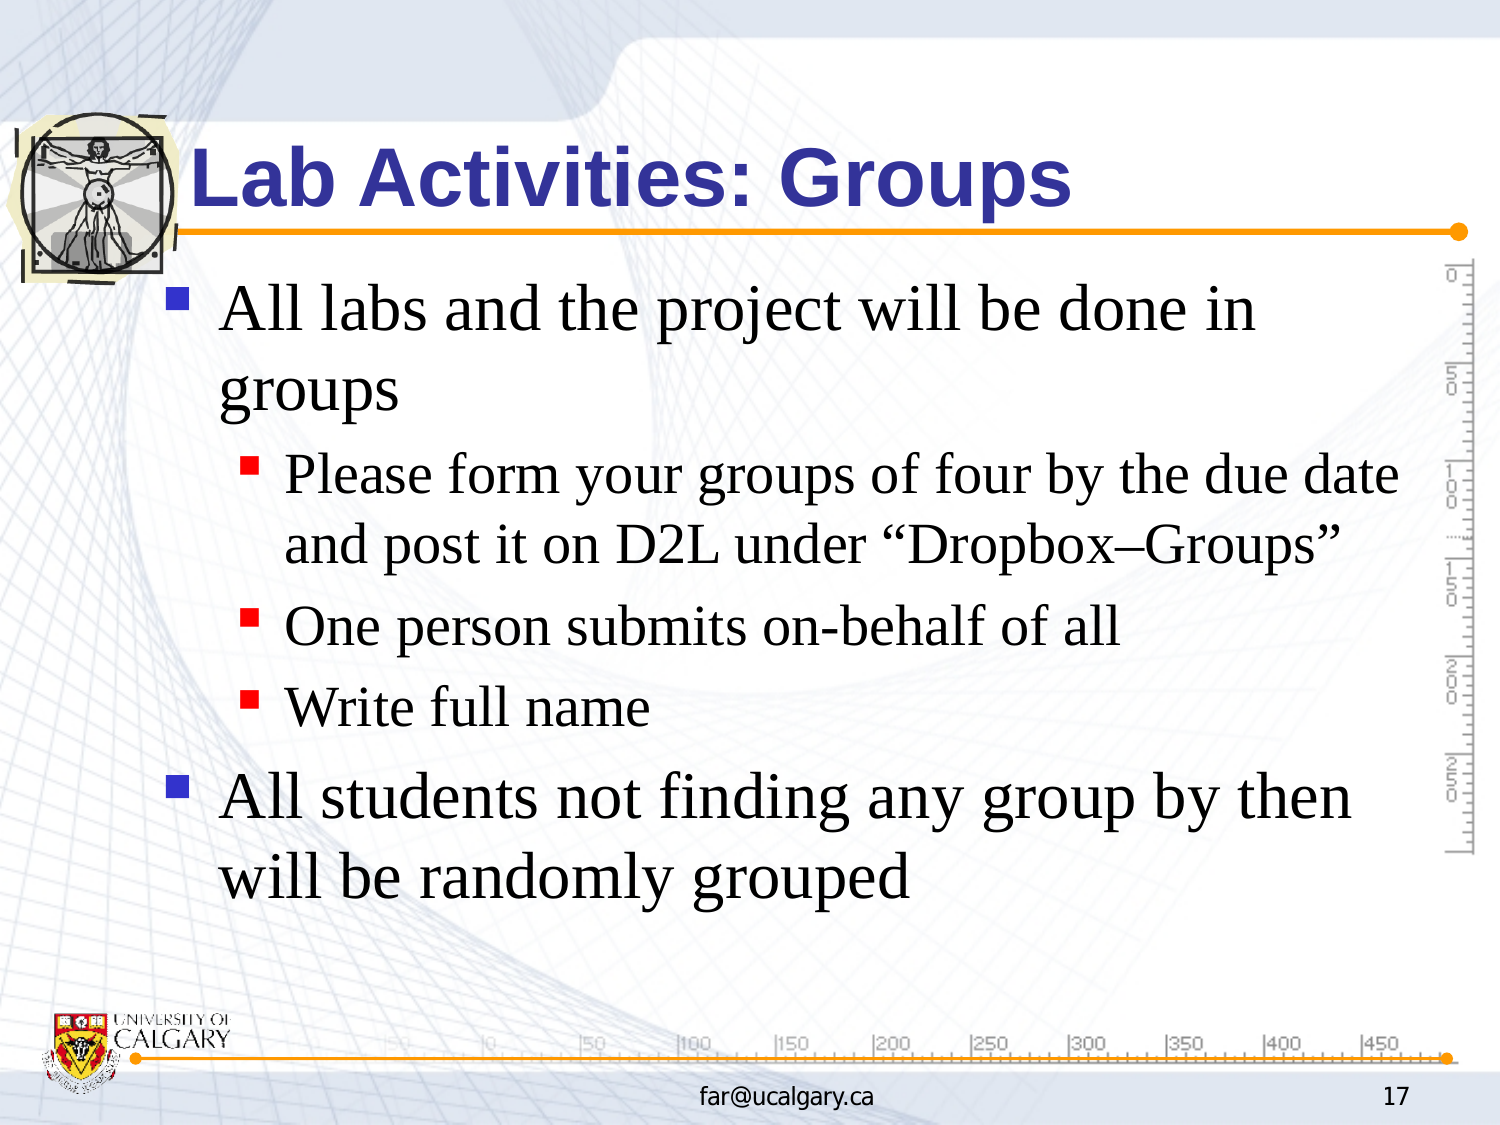

# Lab Activities: Groups
All labs and the project will be done in groups
Please form your groups of four by the due date and post it on D2L under “Dropbox–Groups”
One person submits on-behalf of all
Write full name
All students not finding any group by then will be randomly grouped
far@ucalgary.ca
17